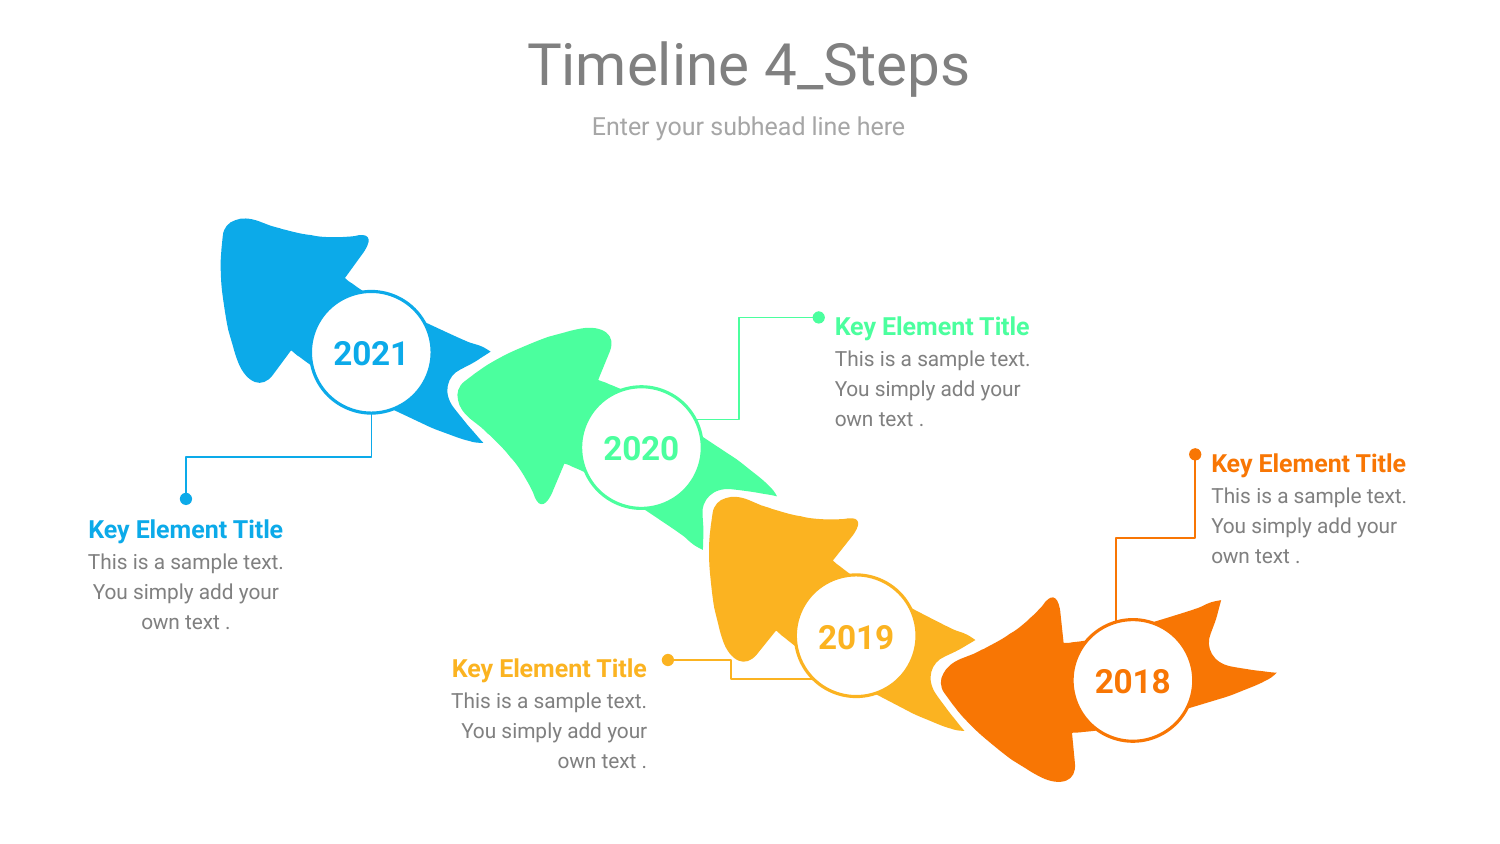

# Timeline 4_Steps
Enter your subhead line here

2021
Key Element Title
This is a sample text. You simply add your own text .
2020
Key Element Title
This is a sample text. You simply add your own text .

Key Element Title
This is a sample text. You simply add your own text .

2019
2018
Key Element Title
This is a sample text. You simply add your own text .